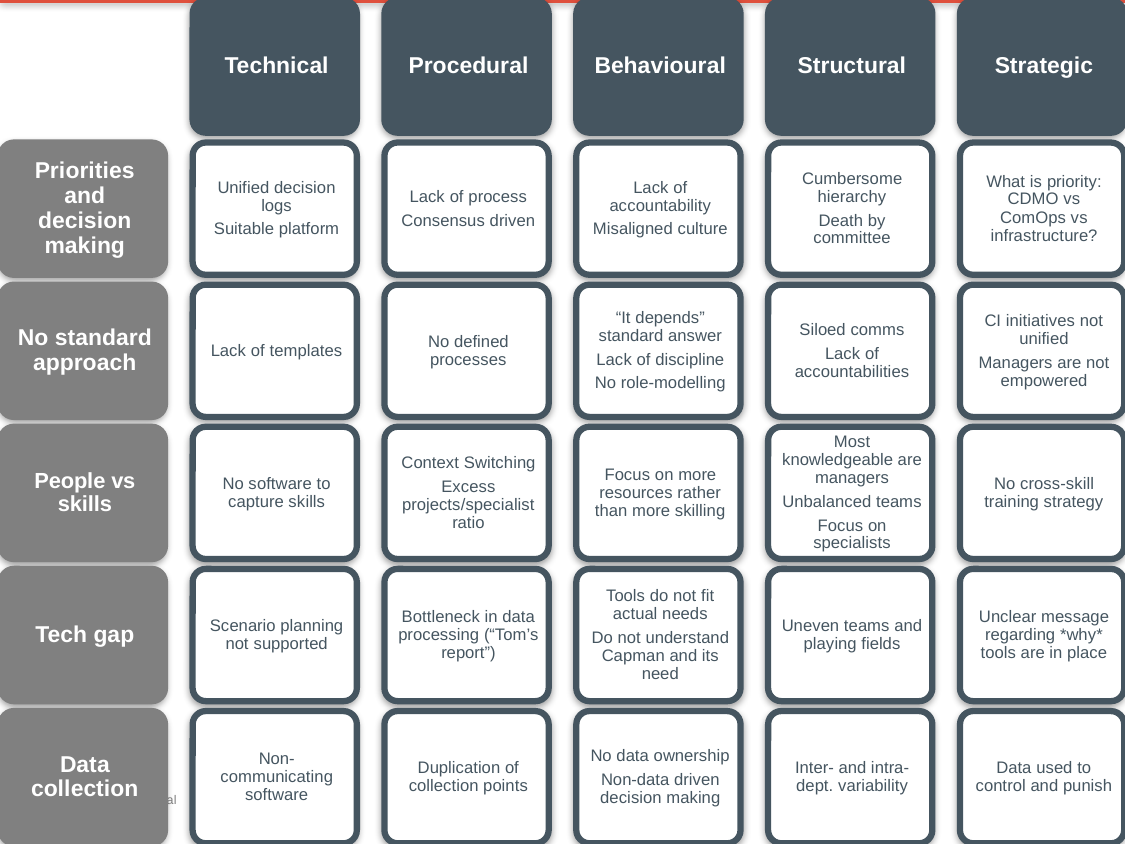

Priorities and decision making
No standard approach
People vs skills
Tech gap
Data collection
Technical
Unified decision logs
Suitable platform
Lack of templates
No software to capture skills
Scenario planning not supported
Non-communicating software
Procedural
Lack of process
Consensus driven
No defined processes
Context Switching
Excess projects/specialist ratio
Bottleneck in data processing (“Tom’s report”)
Duplication of collection points
Behavioural
Lack of accountability
Misaligned culture
“It depends” standard answer
Lack of discipline
No role-modelling
Focus on more resources rather than more skilling
Tools do not fit actual needs
Do not understand Capman and its need
No data ownership
Non-data driven decision making
Structural
Cumbersome hierarchy
Death by committee
Siloed comms
Lack of accountabilities
Most knowledgeable are managers
Unbalanced teams
Focus on specialists
Uneven teams and playing fields
Inter- and intra-dept. variability
Strategic
What is priority: CDMO vs ComOps vs infrastructure?
CI initiatives not unified
Managers are not empowered
No cross-skill training strategy
Unclear message regarding *why* tools are in place
Data used to control and punish
#